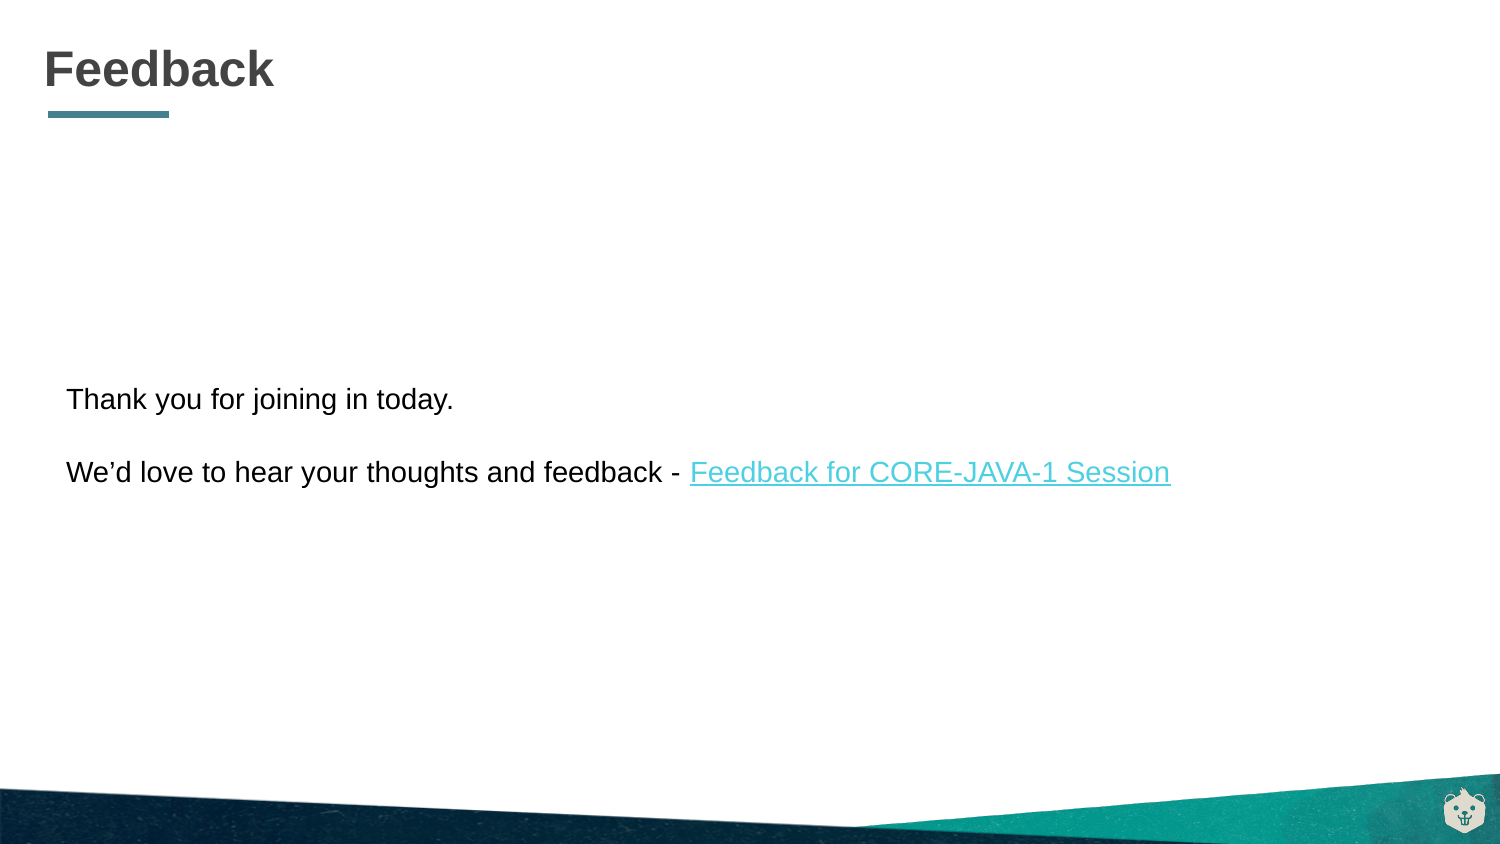

# Feedback
Thank you for joining in today.
We’d love to hear your thoughts and feedback - Feedback for CORE-JAVA-1 Session